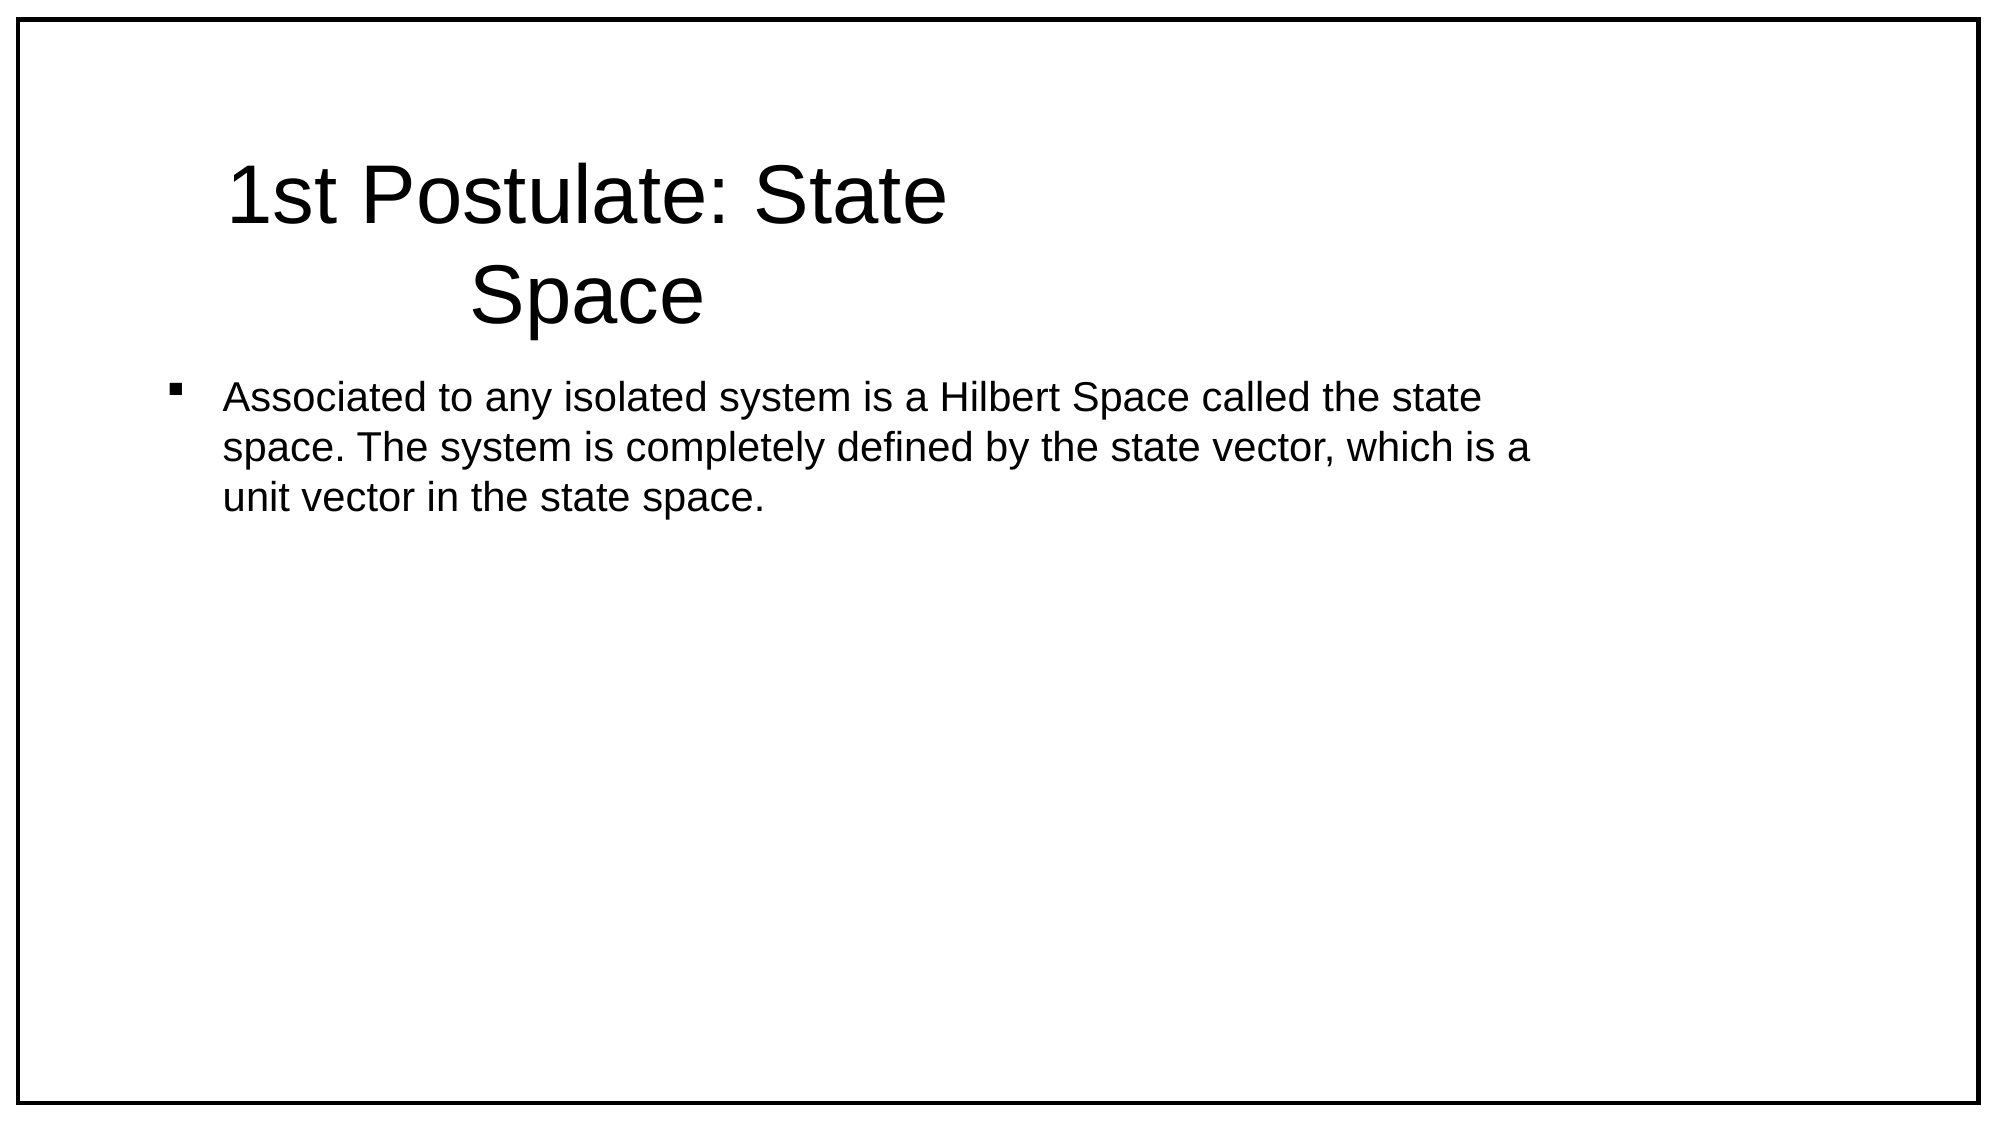

1st Postulate: State Space
Associated to any isolated system is a Hilbert Space called the state space. The system is completely defined by the state vector, which is a unit vector in the state space.